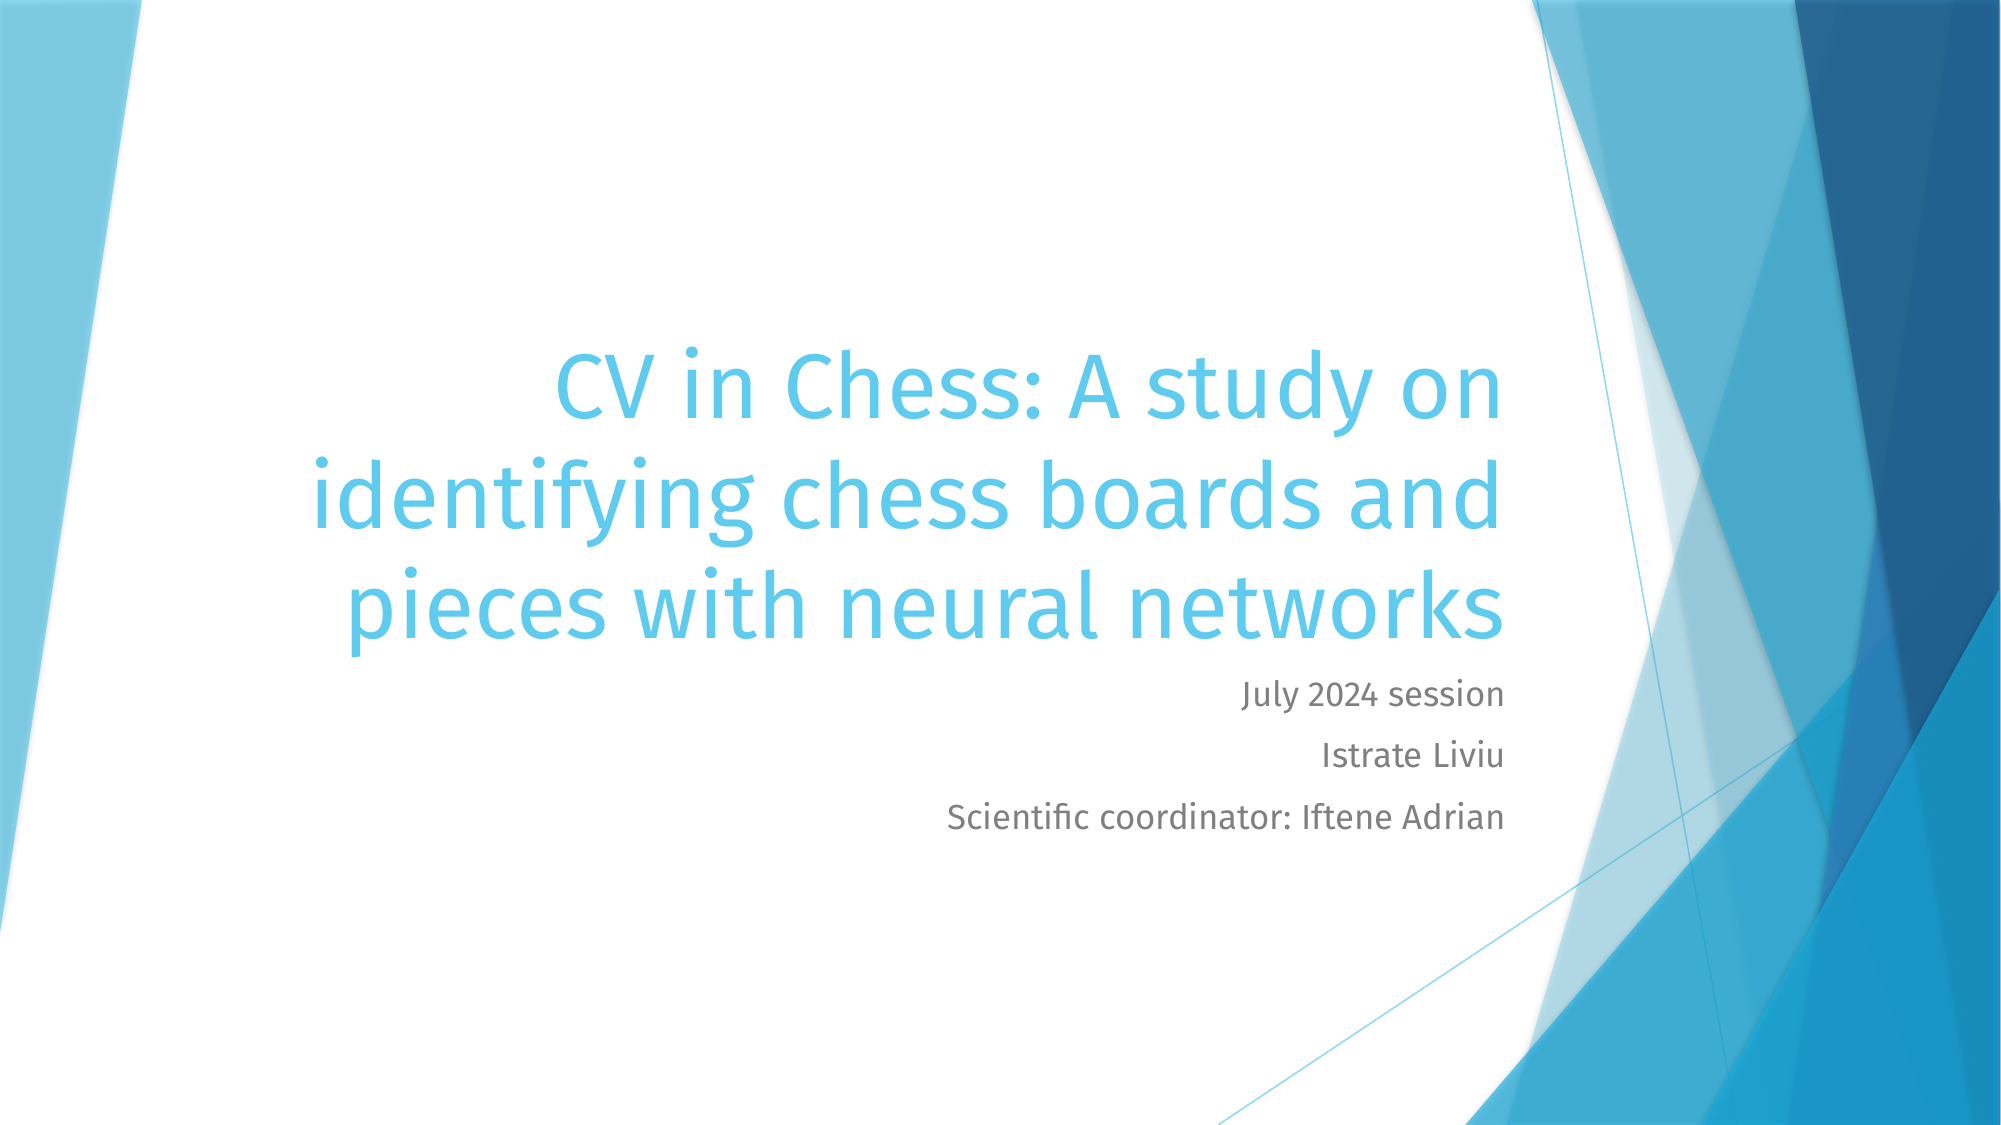

# CV in Chess: A study on identifying chess boards and pieces with neural networks
July 2024 session
Istrate Liviu
Scientific coordinator: Iftene Adrian